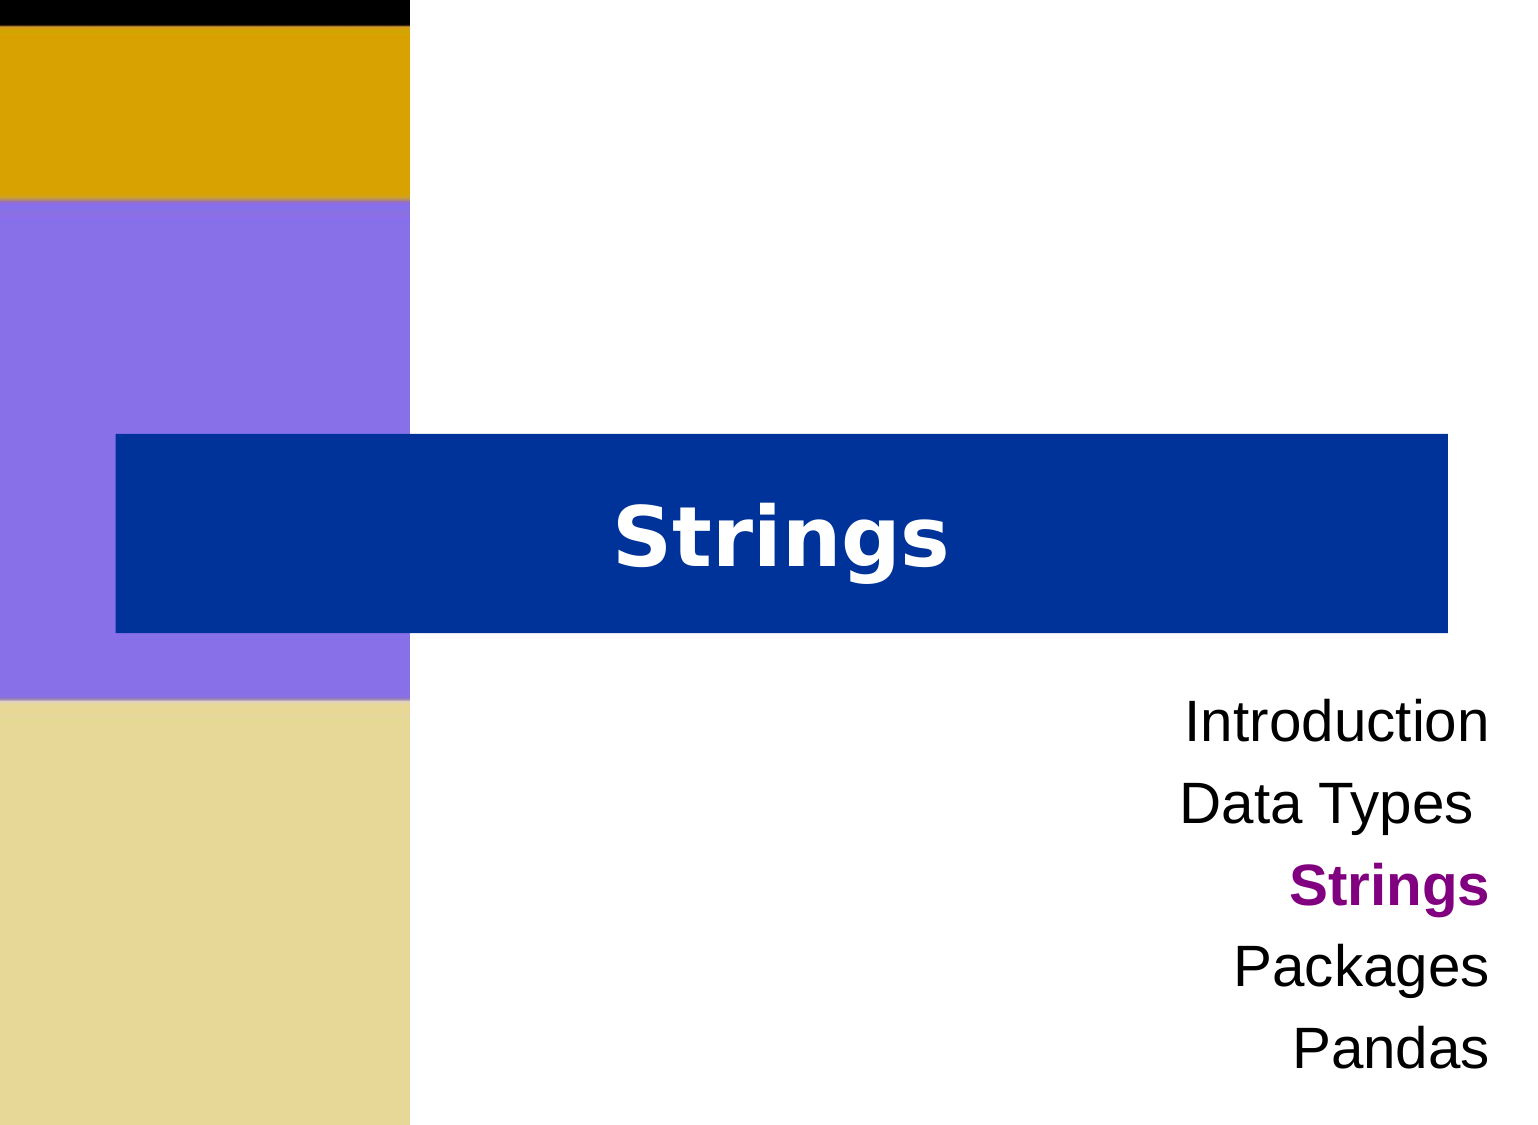

# Strings
Introduction
Data Types
Strings
Packages
Pandas